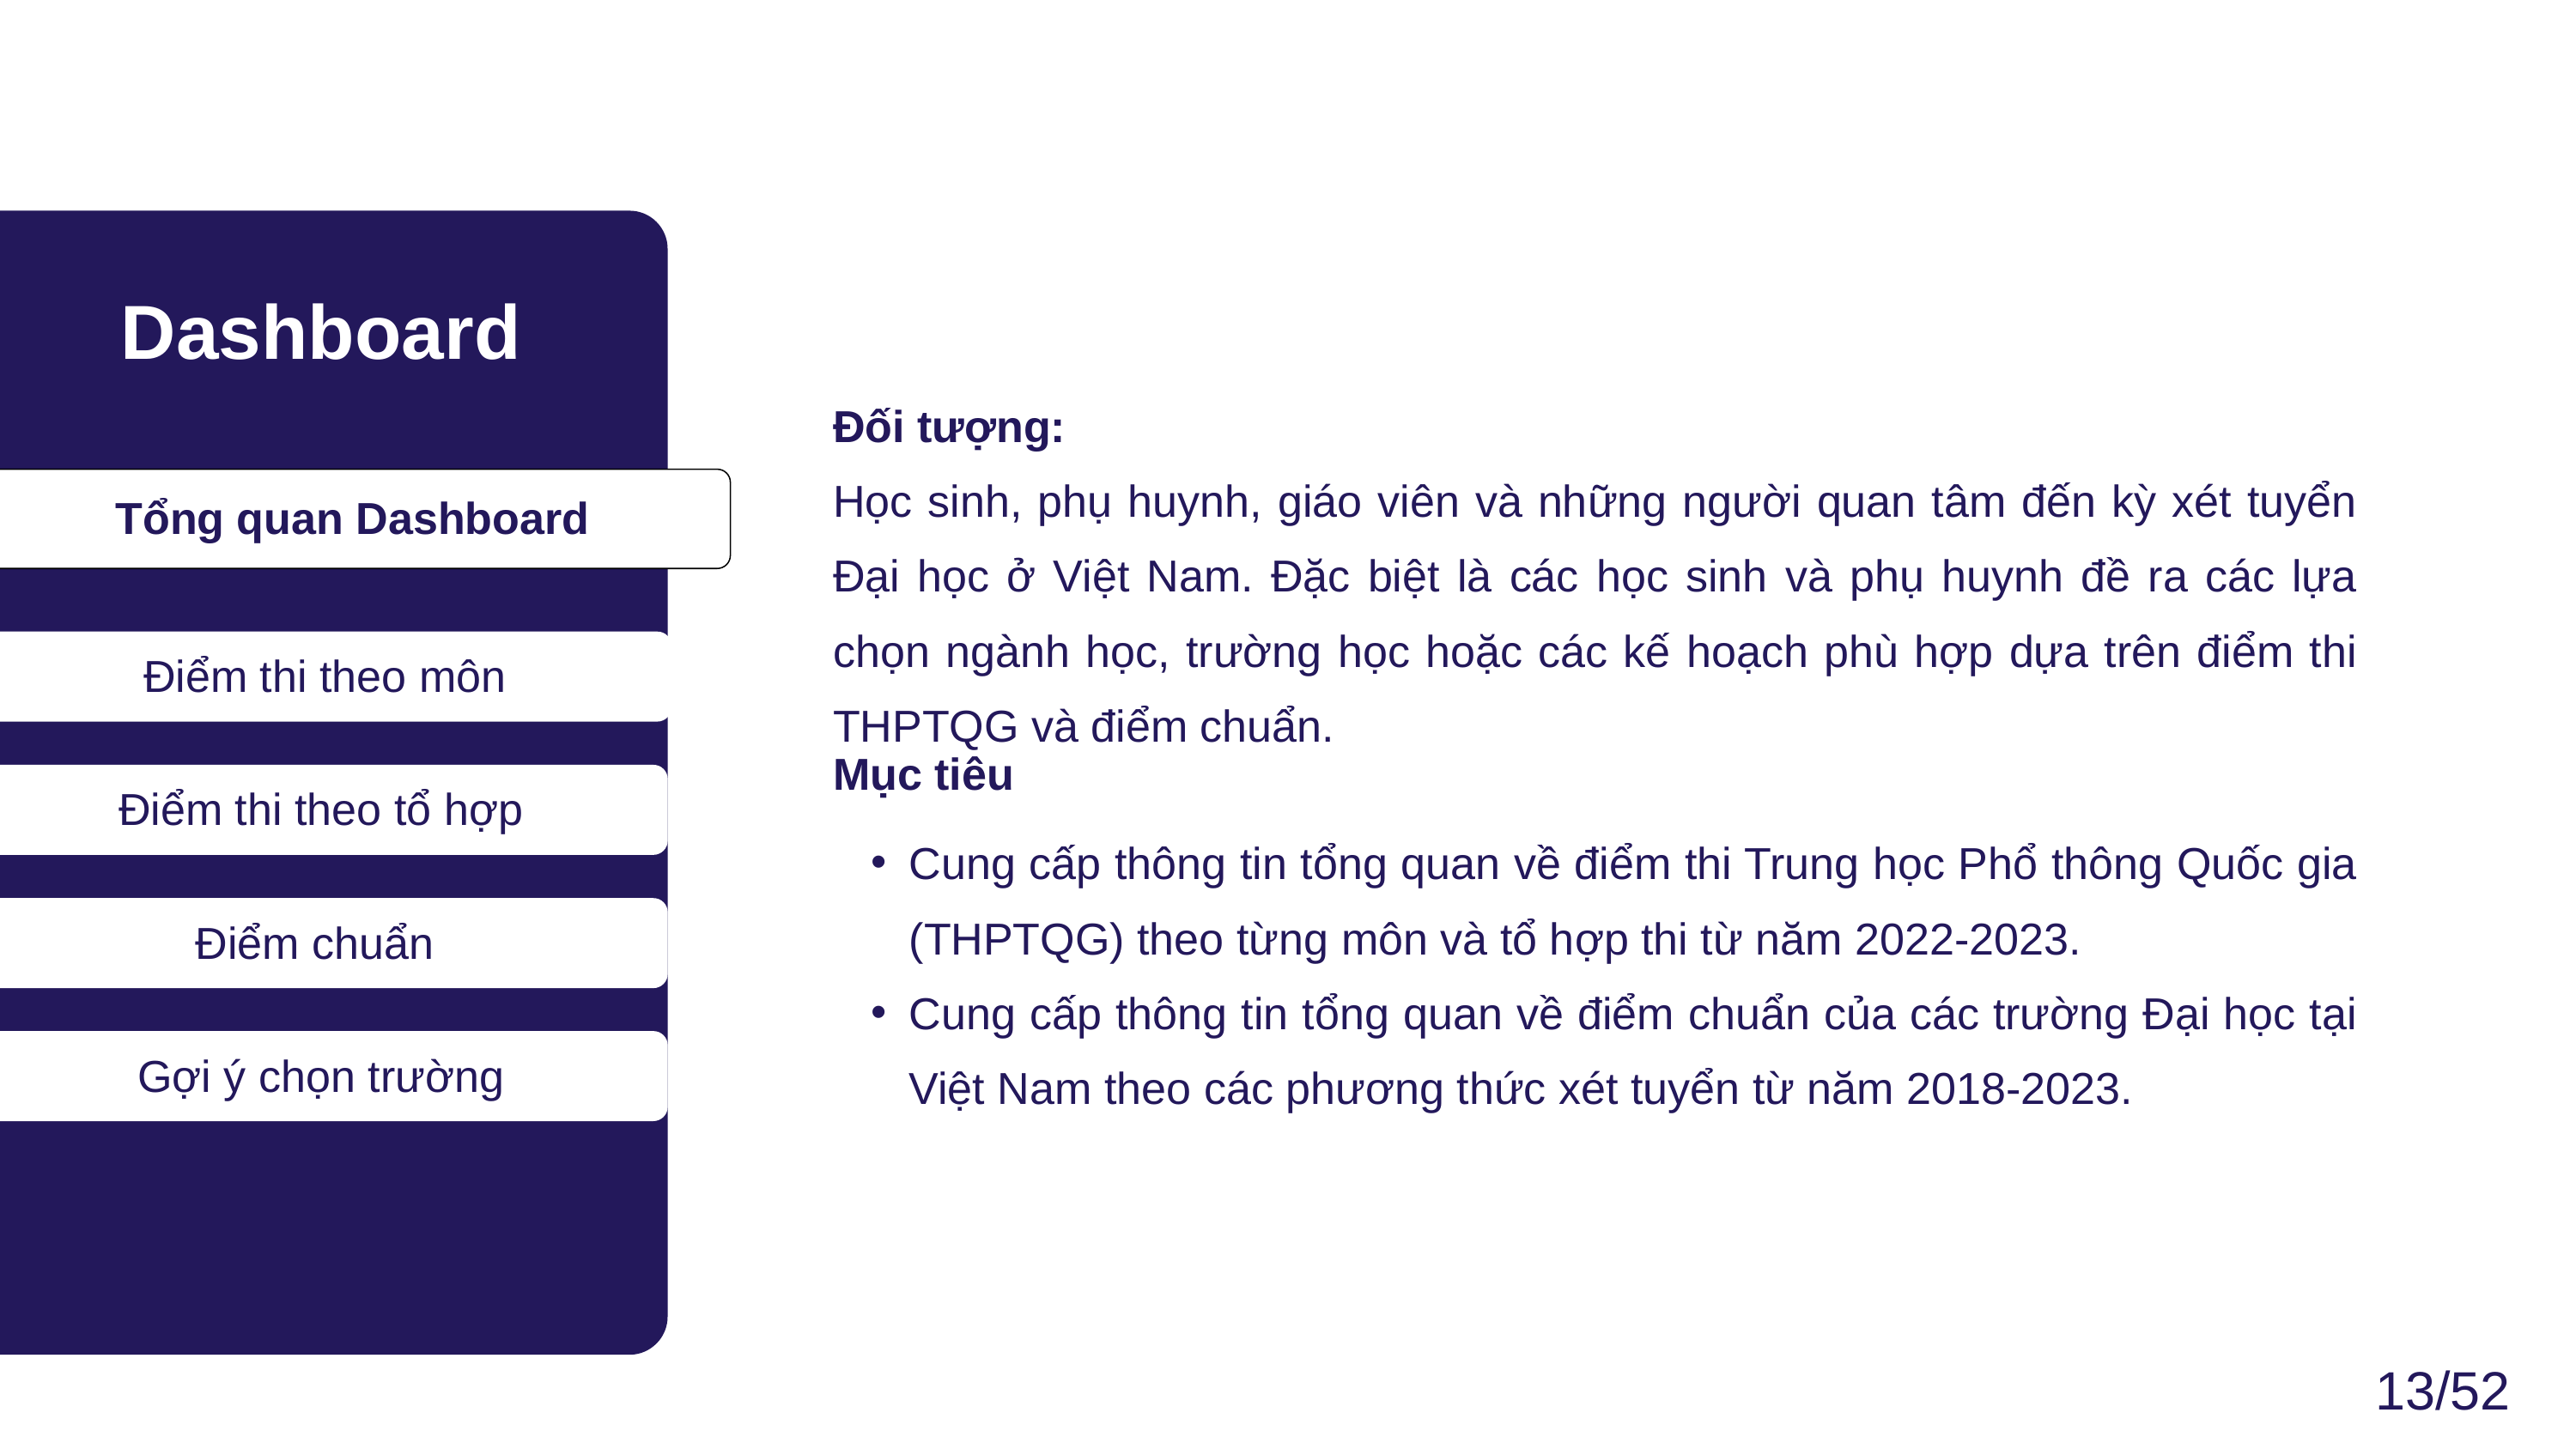

a

Dashboard
Đối tượng:
Học sinh, phụ huynh, giáo viên và những người quan tâm đến kỳ xét tuyển Đại học ở Việt Nam. Đặc biệt là các học sinh và phụ huynh đề ra các lựa chọn ngành học, trường học hoặc các kế hoạch phù hợp dựa trên điểm thi THPTQG và điểm chuẩn.

Tổng quan Dashboard

Điểm thi theo môn
Mục tiêu

Điểm thi theo tổ hợp
Cung cấp thông tin tổng quan về điểm thi Trung học Phổ thông Quốc gia (THPTQG) theo từng môn và tổ hợp thi từ năm 2022-2023.
Cung cấp thông tin tổng quan về điểm chuẩn của các trường Đại học tại Việt Nam theo các phương thức xét tuyển từ năm 2018-2023.

Điểm chuẩn

Gợi ý chọn trường
13/52